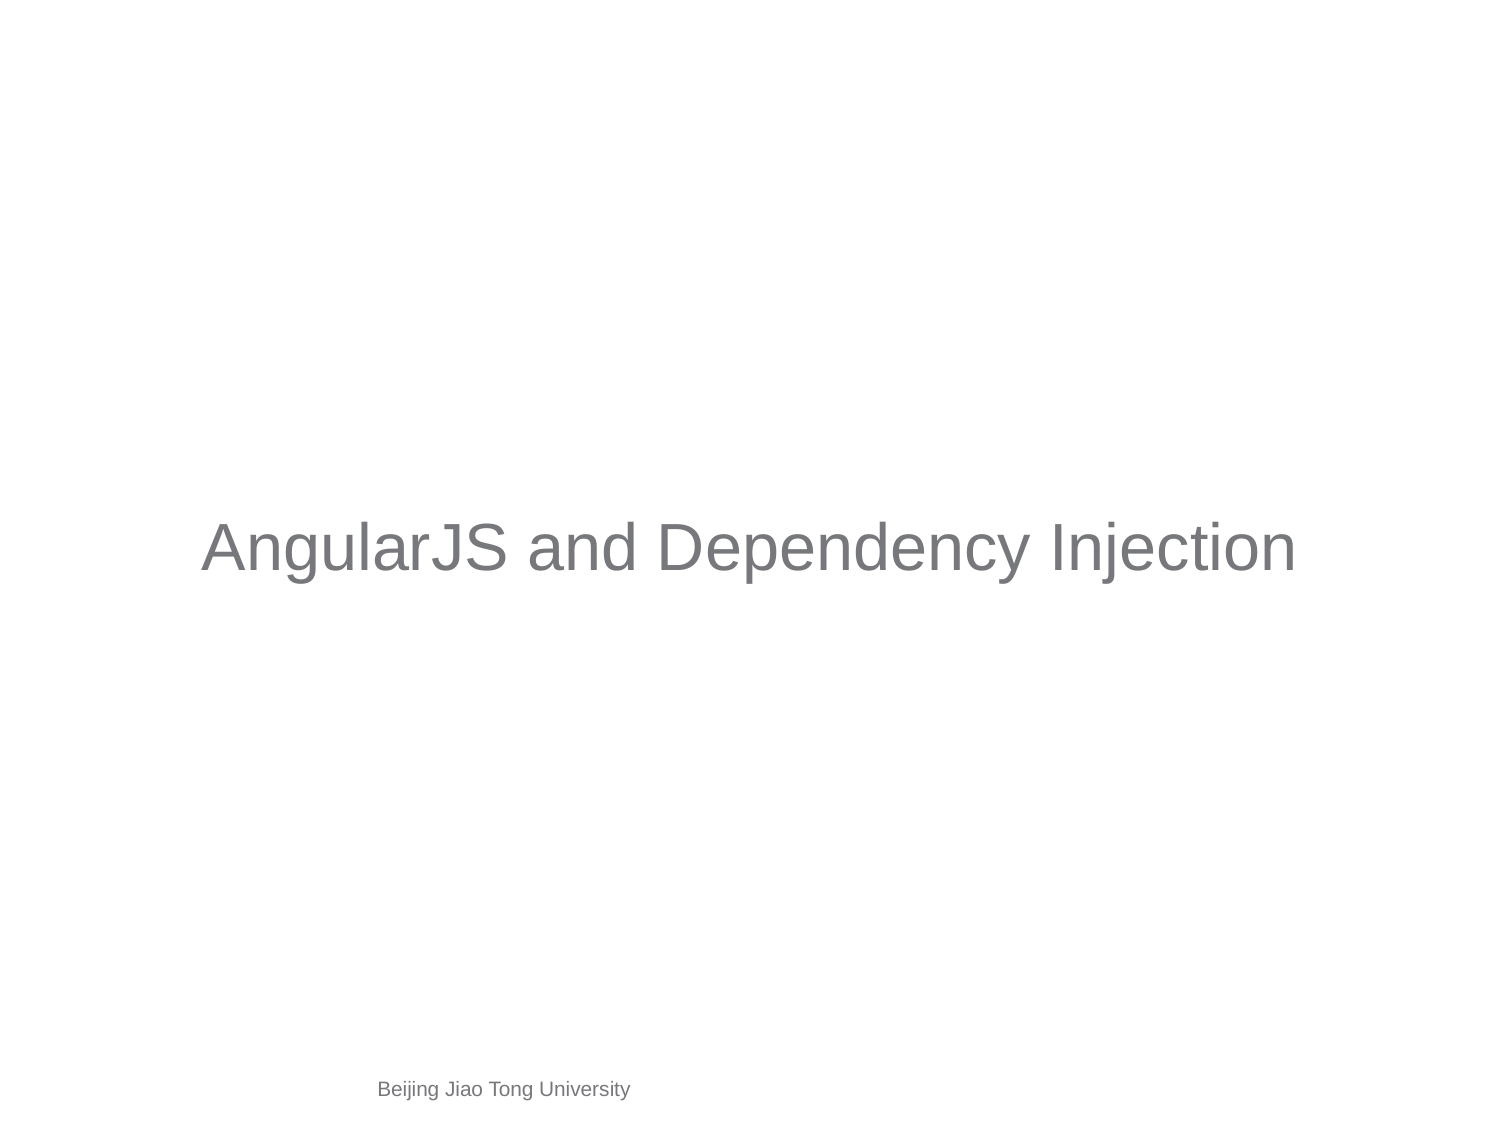

#

AngularJS and Dependency Injection
Beijing Jiao Tong University